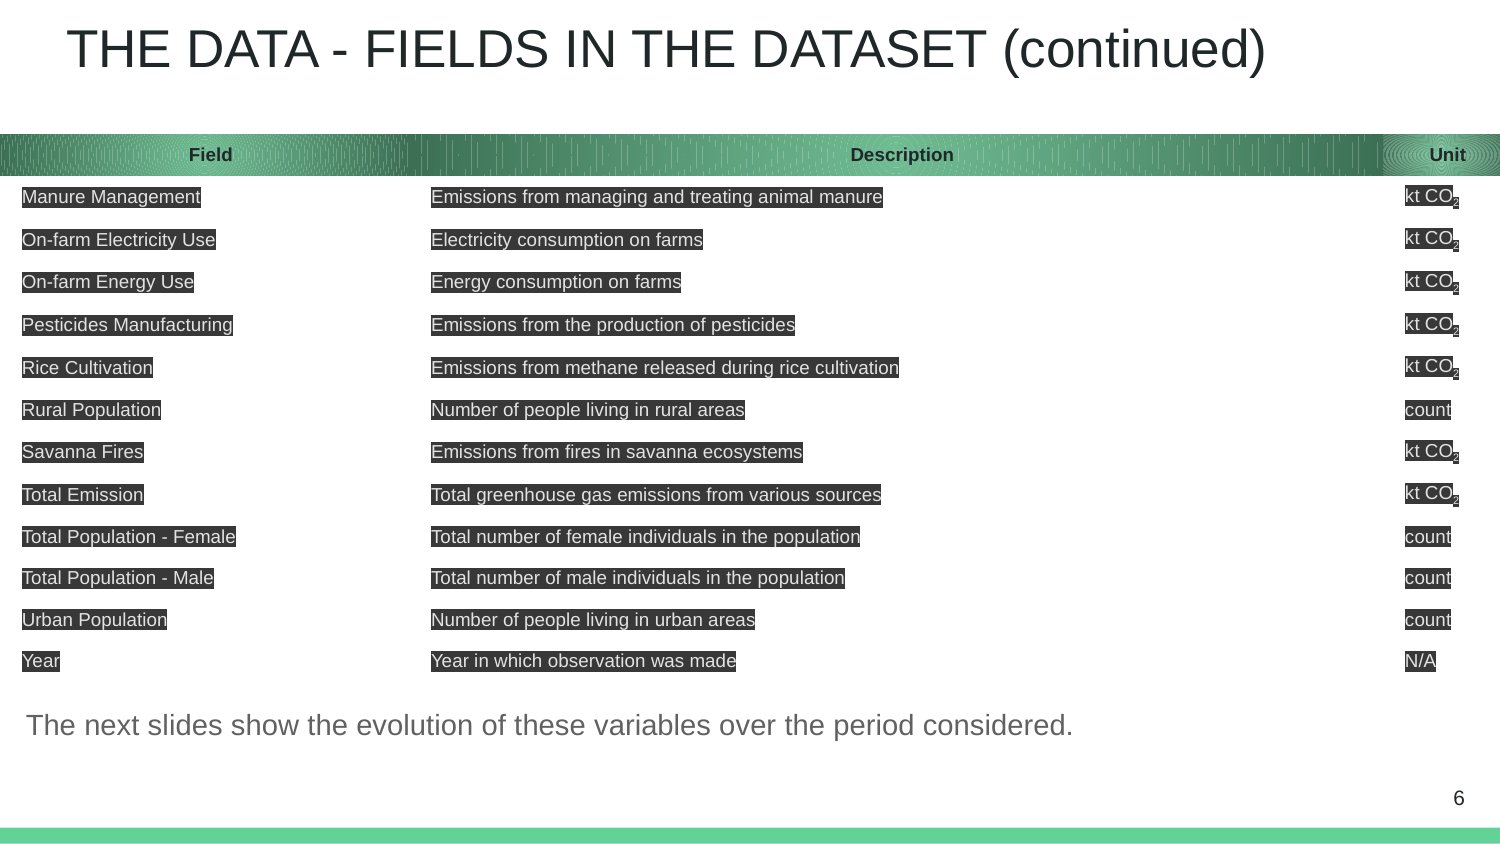

# THE DATA - FIELDS IN THE DATASET (continued)
| Field | Description | Unit |
| --- | --- | --- |
| Manure Management | Emissions from managing and treating animal manure | kt CO2 |
| On-farm Electricity Use | Electricity consumption on farms | kt CO2 |
| On-farm Energy Use | Energy consumption on farms | kt CO2 |
| Pesticides Manufacturing | Emissions from the production of pesticides | kt CO2 |
| Rice Cultivation | Emissions from methane released during rice cultivation | kt CO2 |
| Rural Population | Number of people living in rural areas | count |
| Savanna Fires | Emissions from fires in savanna ecosystems | kt CO2 |
| Total Emission | Total greenhouse gas emissions from various sources | kt CO2 |
| Total Population - Female | Total number of female individuals in the population | count |
| Total Population - Male | Total number of male individuals in the population | count |
| Urban Population | Number of people living in urban areas | count |
| Year | Year in which observation was made | N/A |
The next slides show the evolution of these variables over the period considered.
6